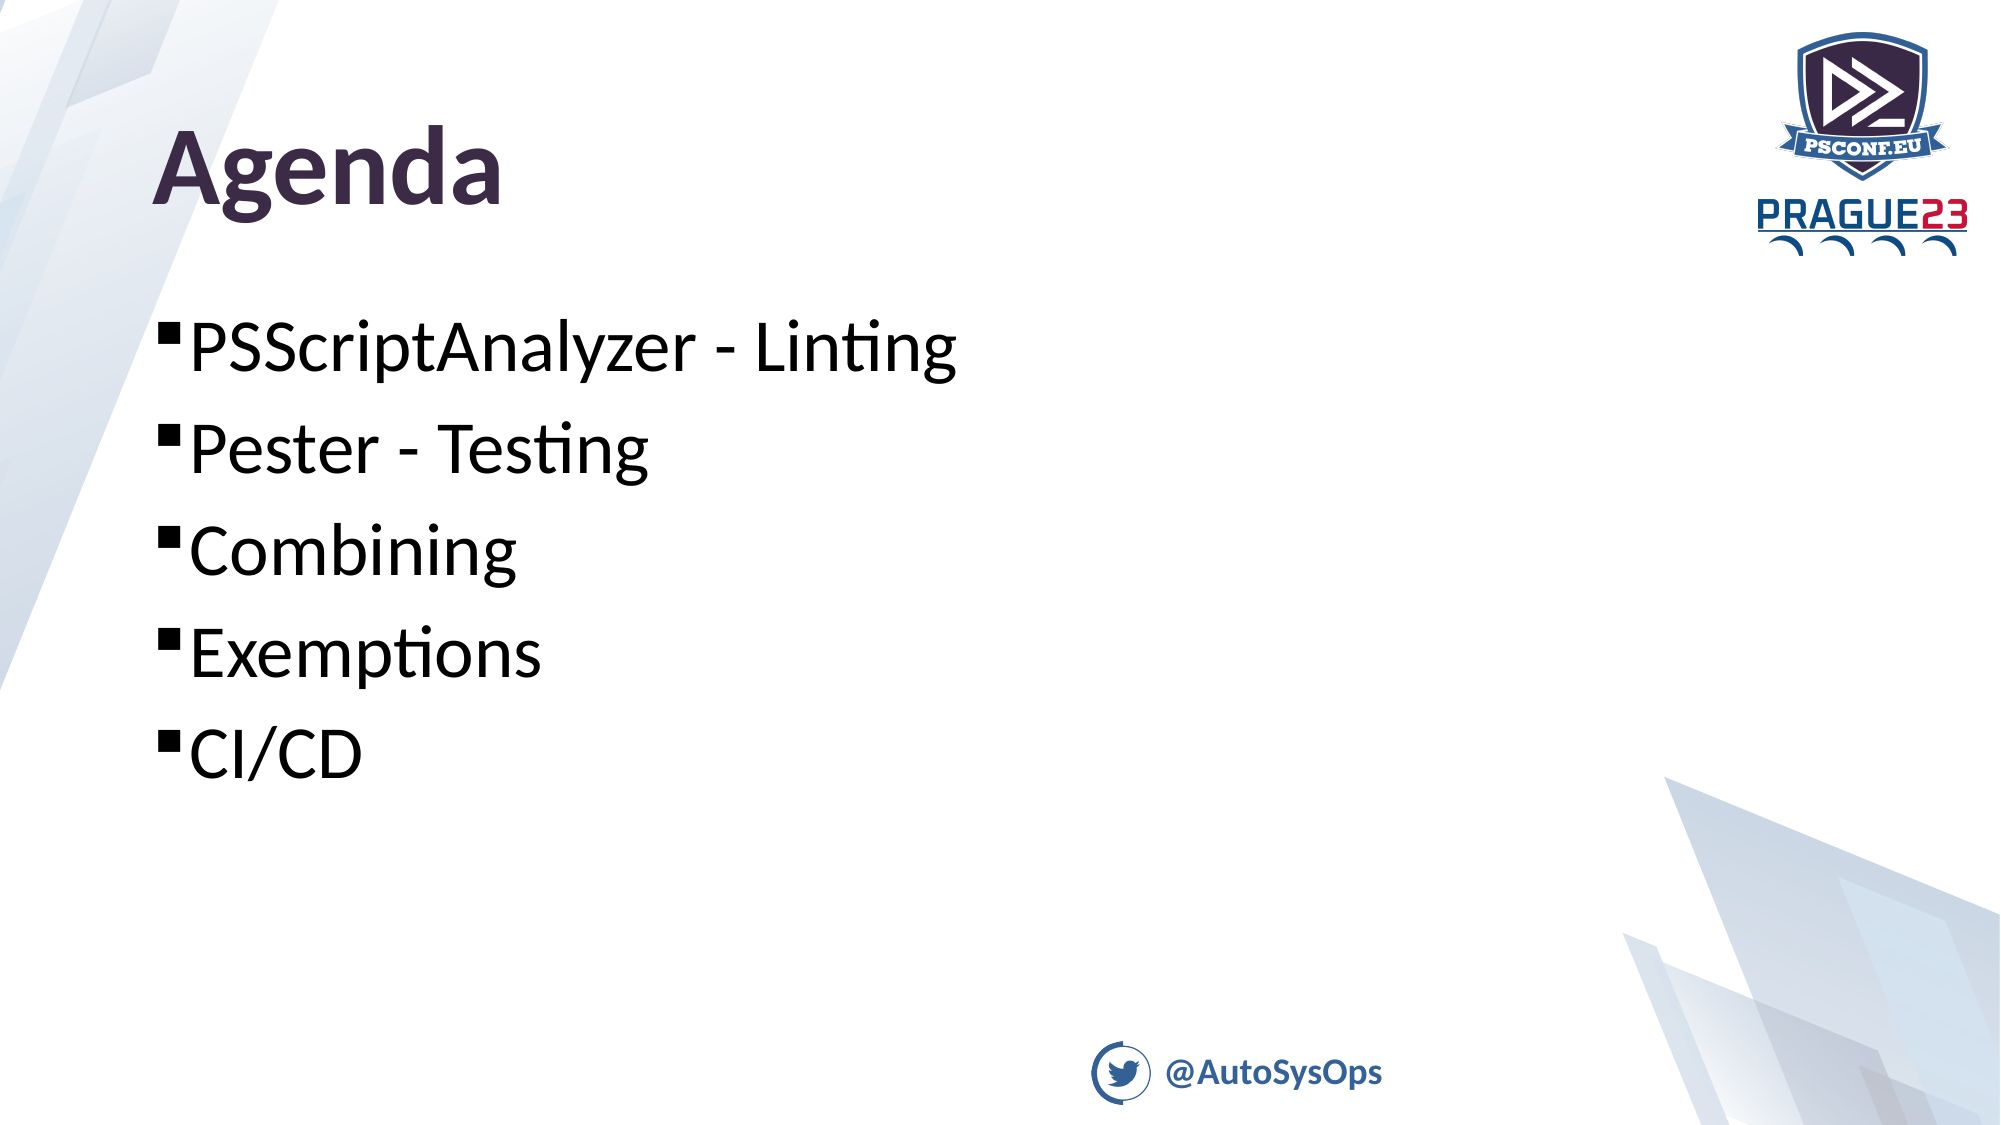

# Agenda
PSScriptAnalyzer - Linting
Pester - Testing
Combining
Exemptions
CI/CD